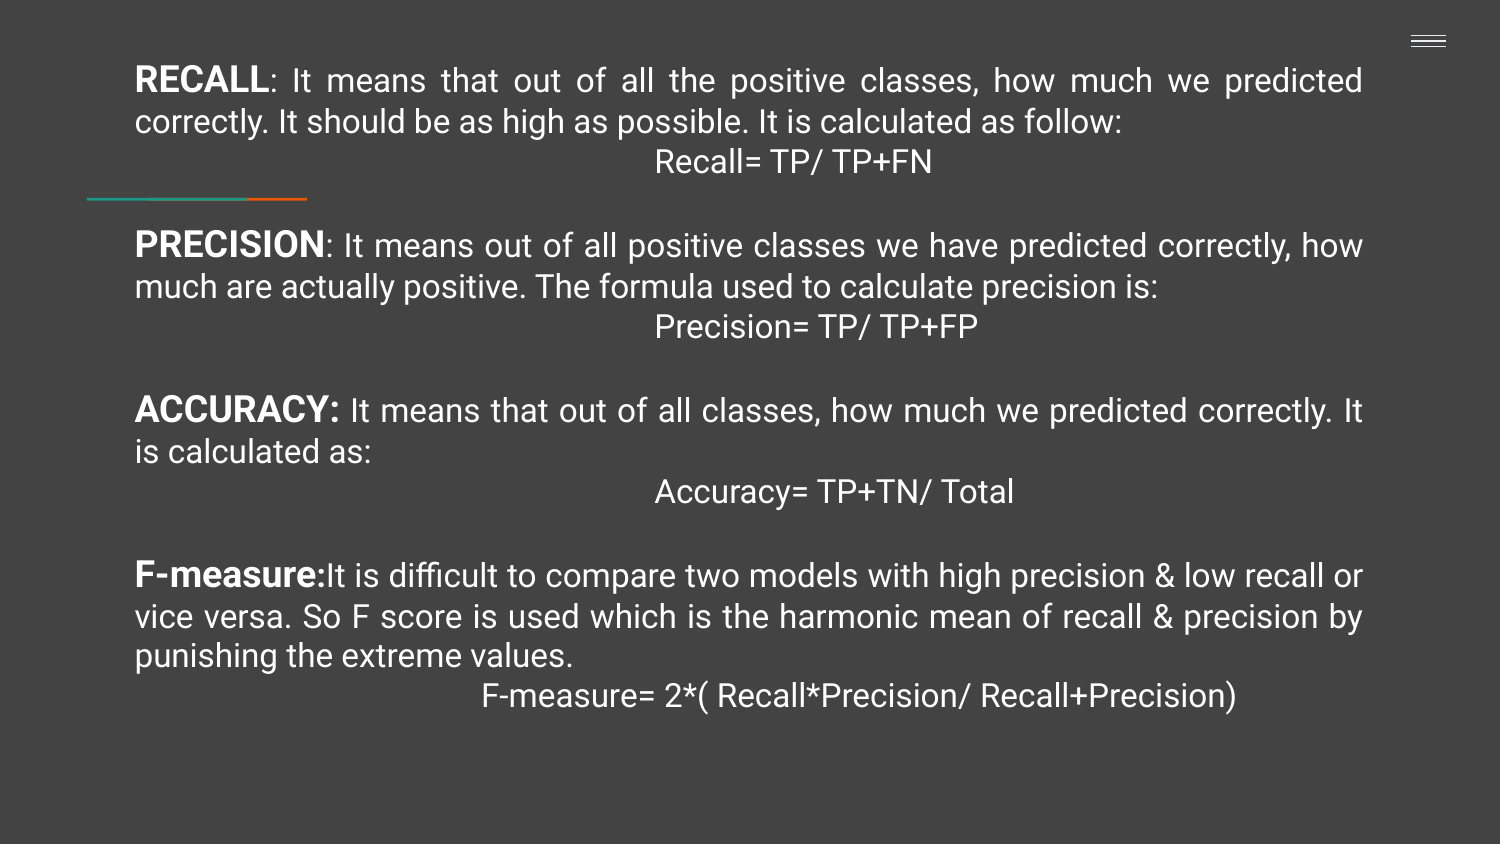

# RECALL: It means that out of all the positive classes, how much we predicted correctly. It should be as high as possible. It is calculated as follow:
                                                               Recall= TP/ TP+FN

PRECISION: It means out of all positive classes we have predicted correctly, how much are actually positive. The formula used to calculate precision is:
                                                               Precision= TP/ TP+FP

ACCURACY: It means that out of all classes, how much we predicted correctly. It is calculated as:
                                                               Accuracy= TP+TN/ Total

F-measure:It is difficult to compare two models with high precision & low recall or vice versa. So F score is used which is the harmonic mean of recall & precision by punishing the extreme values.
                                          F-measure= 2*( Recall*Precision/ Recall+Precision)